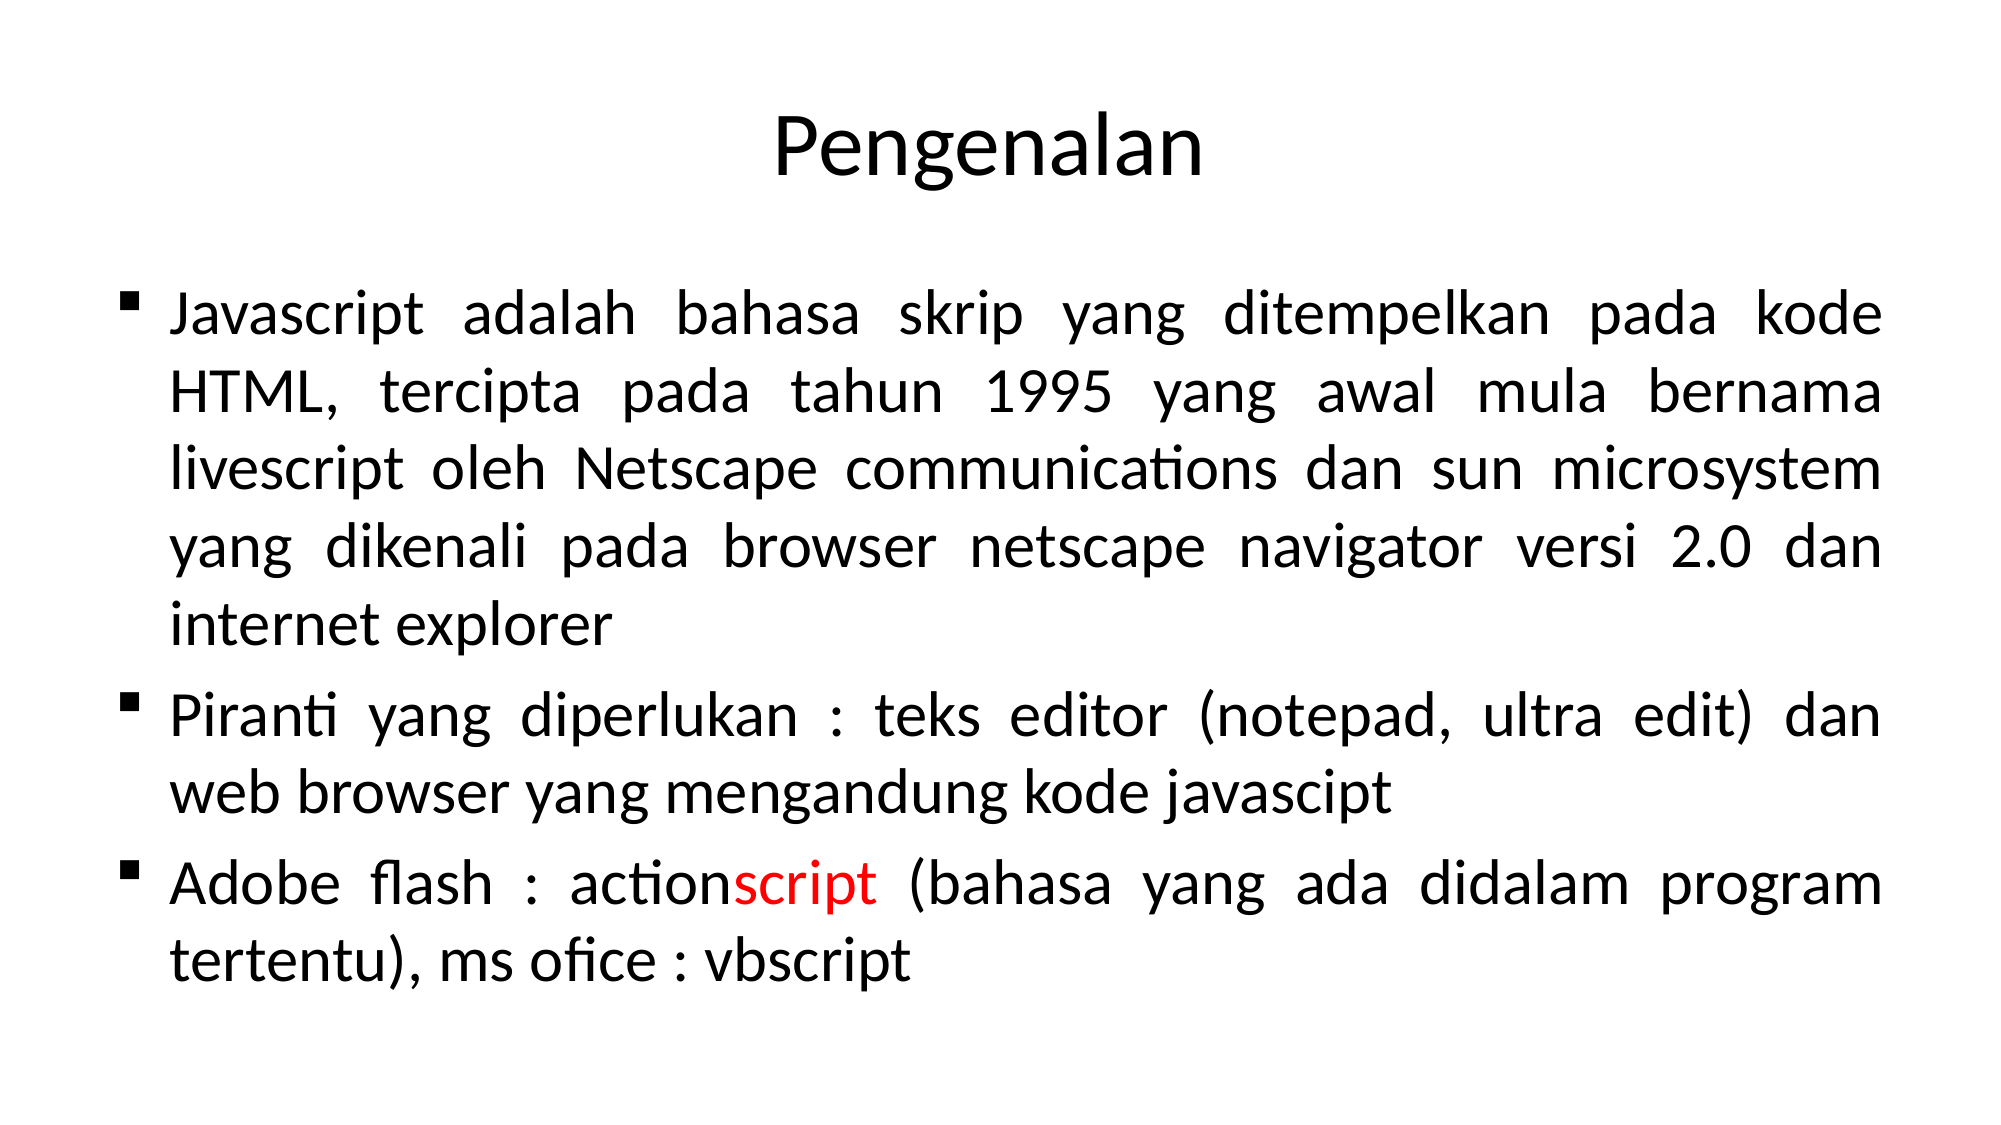

# Pengenalan
Javascript adalah bahasa skrip yang ditempelkan pada kode HTML, tercipta pada tahun 1995 yang awal mula bernama livescript oleh Netscape communications dan sun microsystem yang dikenali pada browser netscape navigator versi 2.0 dan internet explorer
Piranti yang diperlukan : teks editor (notepad, ultra edit) dan web browser yang mengandung kode javascipt
Adobe flash : actionscript (bahasa yang ada didalam program tertentu), ms ofice : vbscript